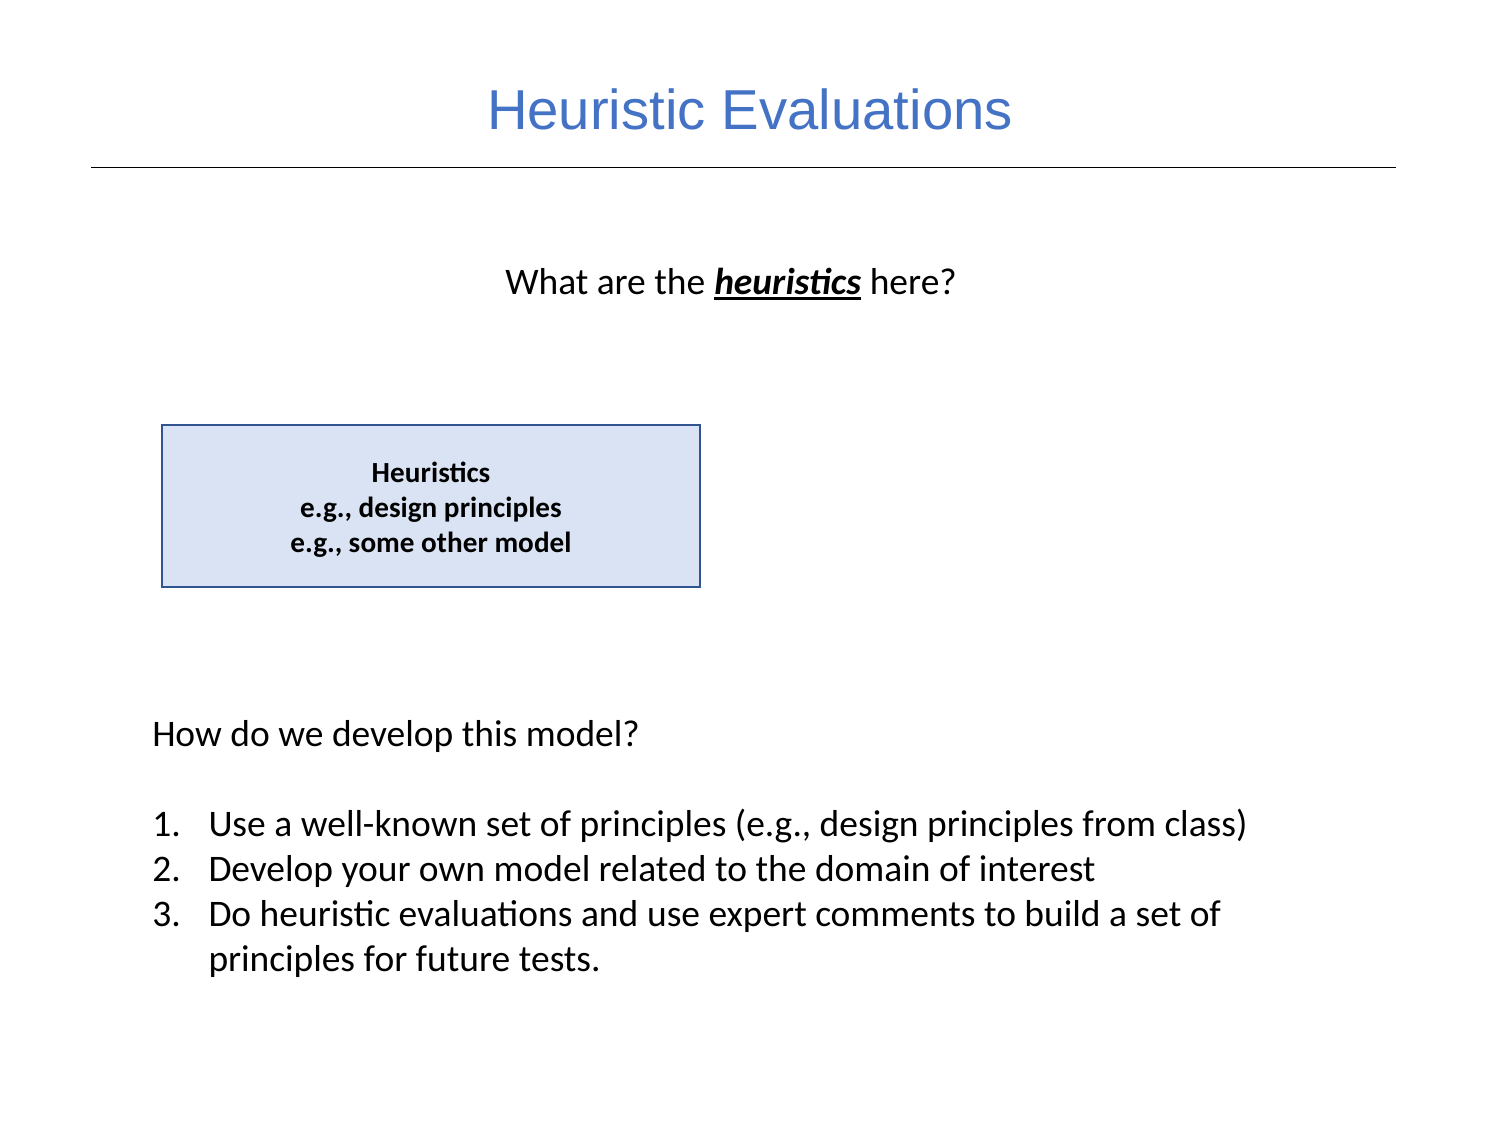

Heuristic Evaluations
What are the heuristics here?
Heuristics
e.g., design principles
e.g., some other model
How do we develop this model?

Use a well-known set of principles (e.g., design principles from class)
Develop your own model related to the domain of interest
Do heuristic evaluations and use expert comments to build a set of principles for future tests.